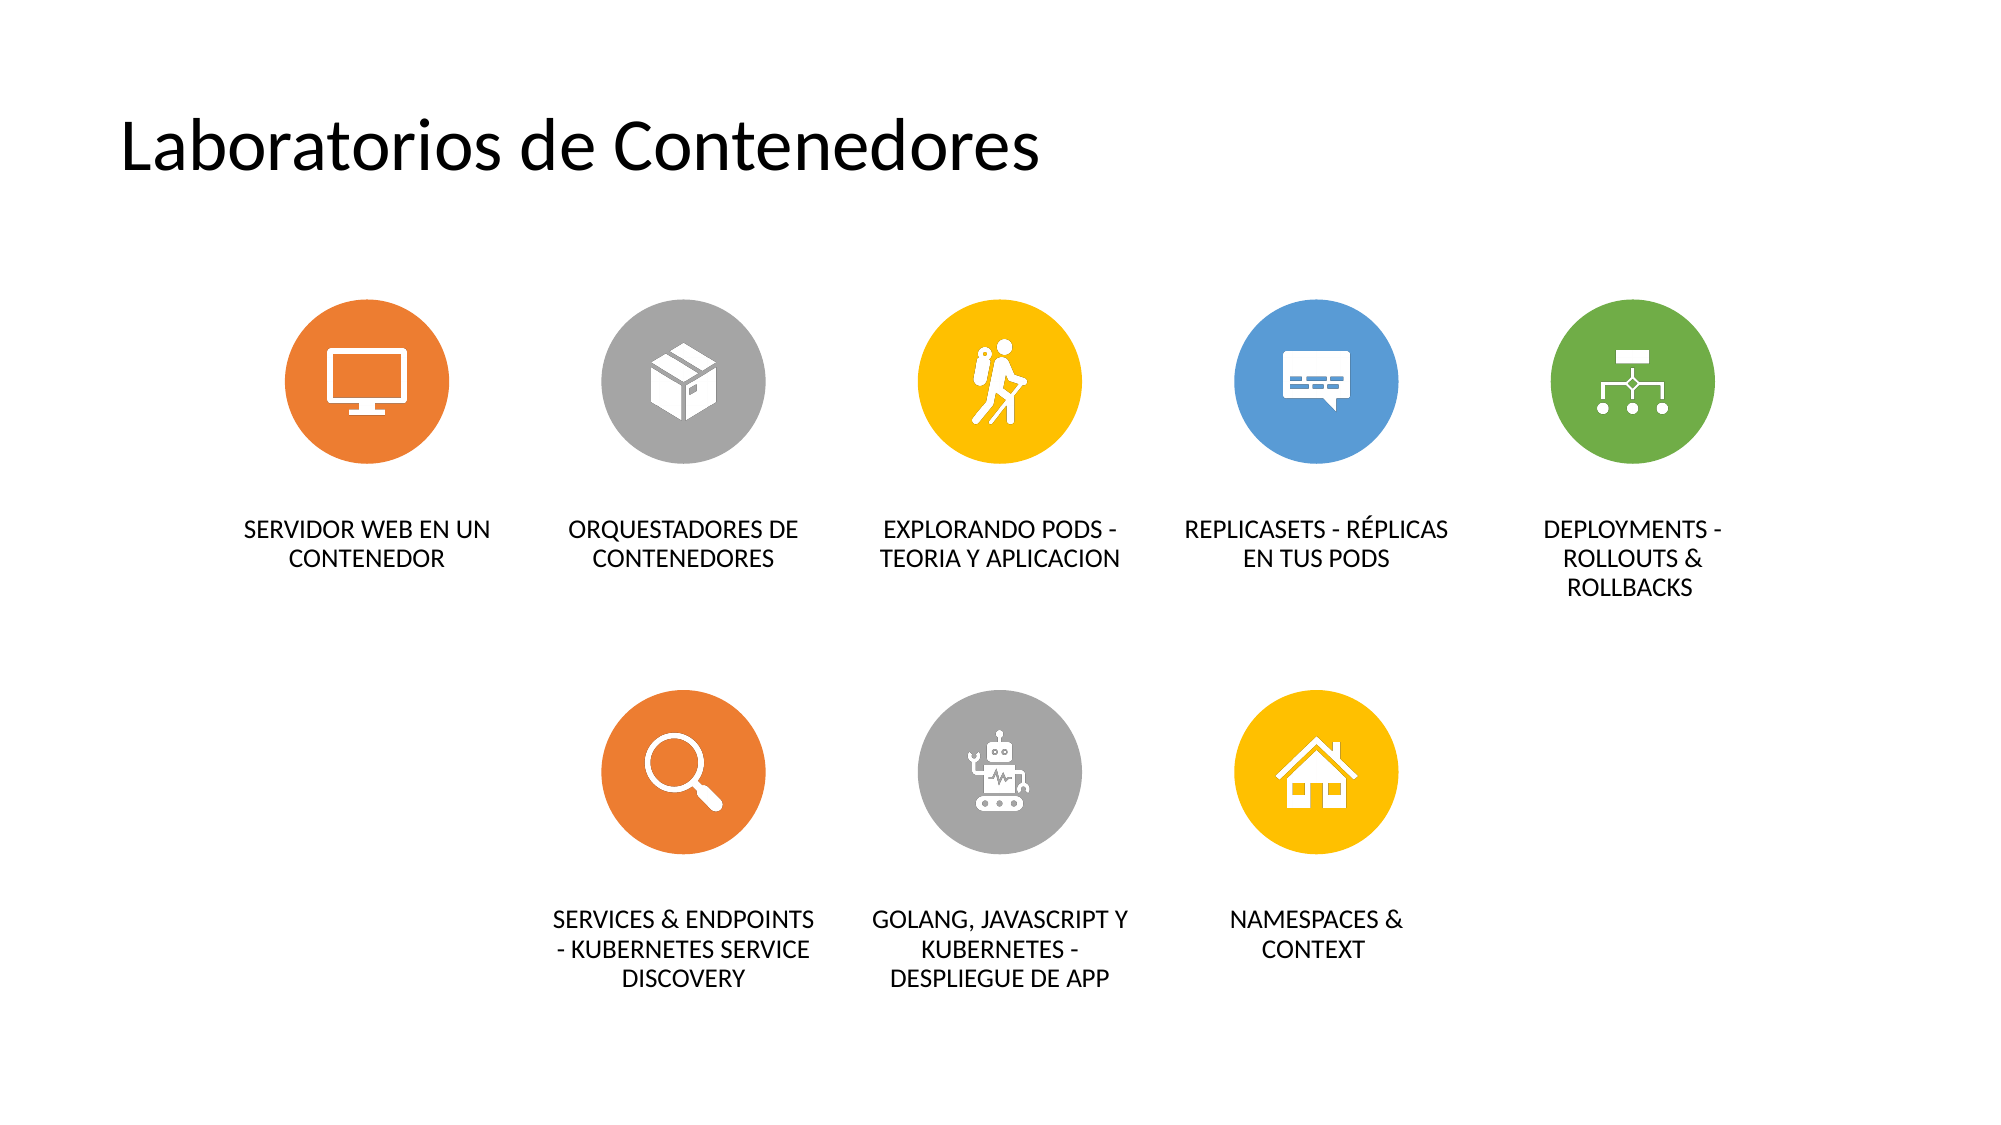

# Laboratorios de Contenedores

SERVIDOR WEB EN UN CONTENEDOR

ORQUESTADORES DE CONTENEDORES

EXPLORANDO PODS - TEORIA Y APLICACION

REPLICASETS - RÉPLICAS EN TUS PODS

DEPLOYMENTS - ROLLOUTS & ROLLBACKS

SERVICES & ENDPOINTS - KUBERNETES SERVICE DISCOVERY

GOLANG, JAVASCRIPT Y KUBERNETES -DESPLIEGUE DE APP

NAMESPACES & CONTEXT